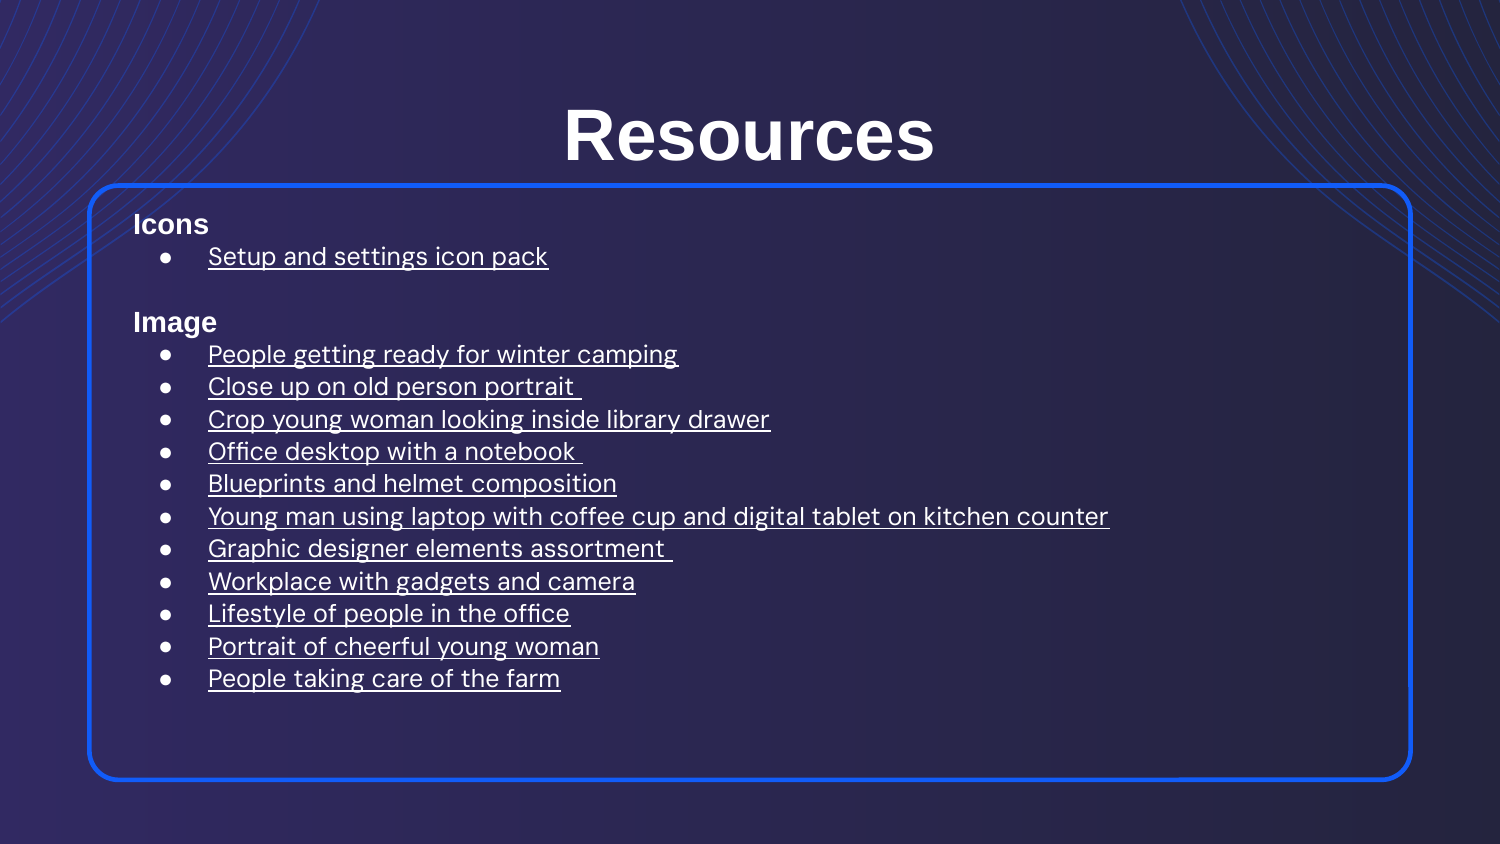

# Resources
Icons
Setup and settings icon pack

Image
People getting ready for winter camping
Close up on old person portrait
Crop young woman looking inside library drawer
Office desktop with a notebook
Blueprints and helmet composition
Young man using laptop with coffee cup and digital tablet on kitchen counter
Graphic designer elements assortment
Workplace with gadgets and camera
Lifestyle of people in the office
Portrait of cheerful young woman
People taking care of the farm